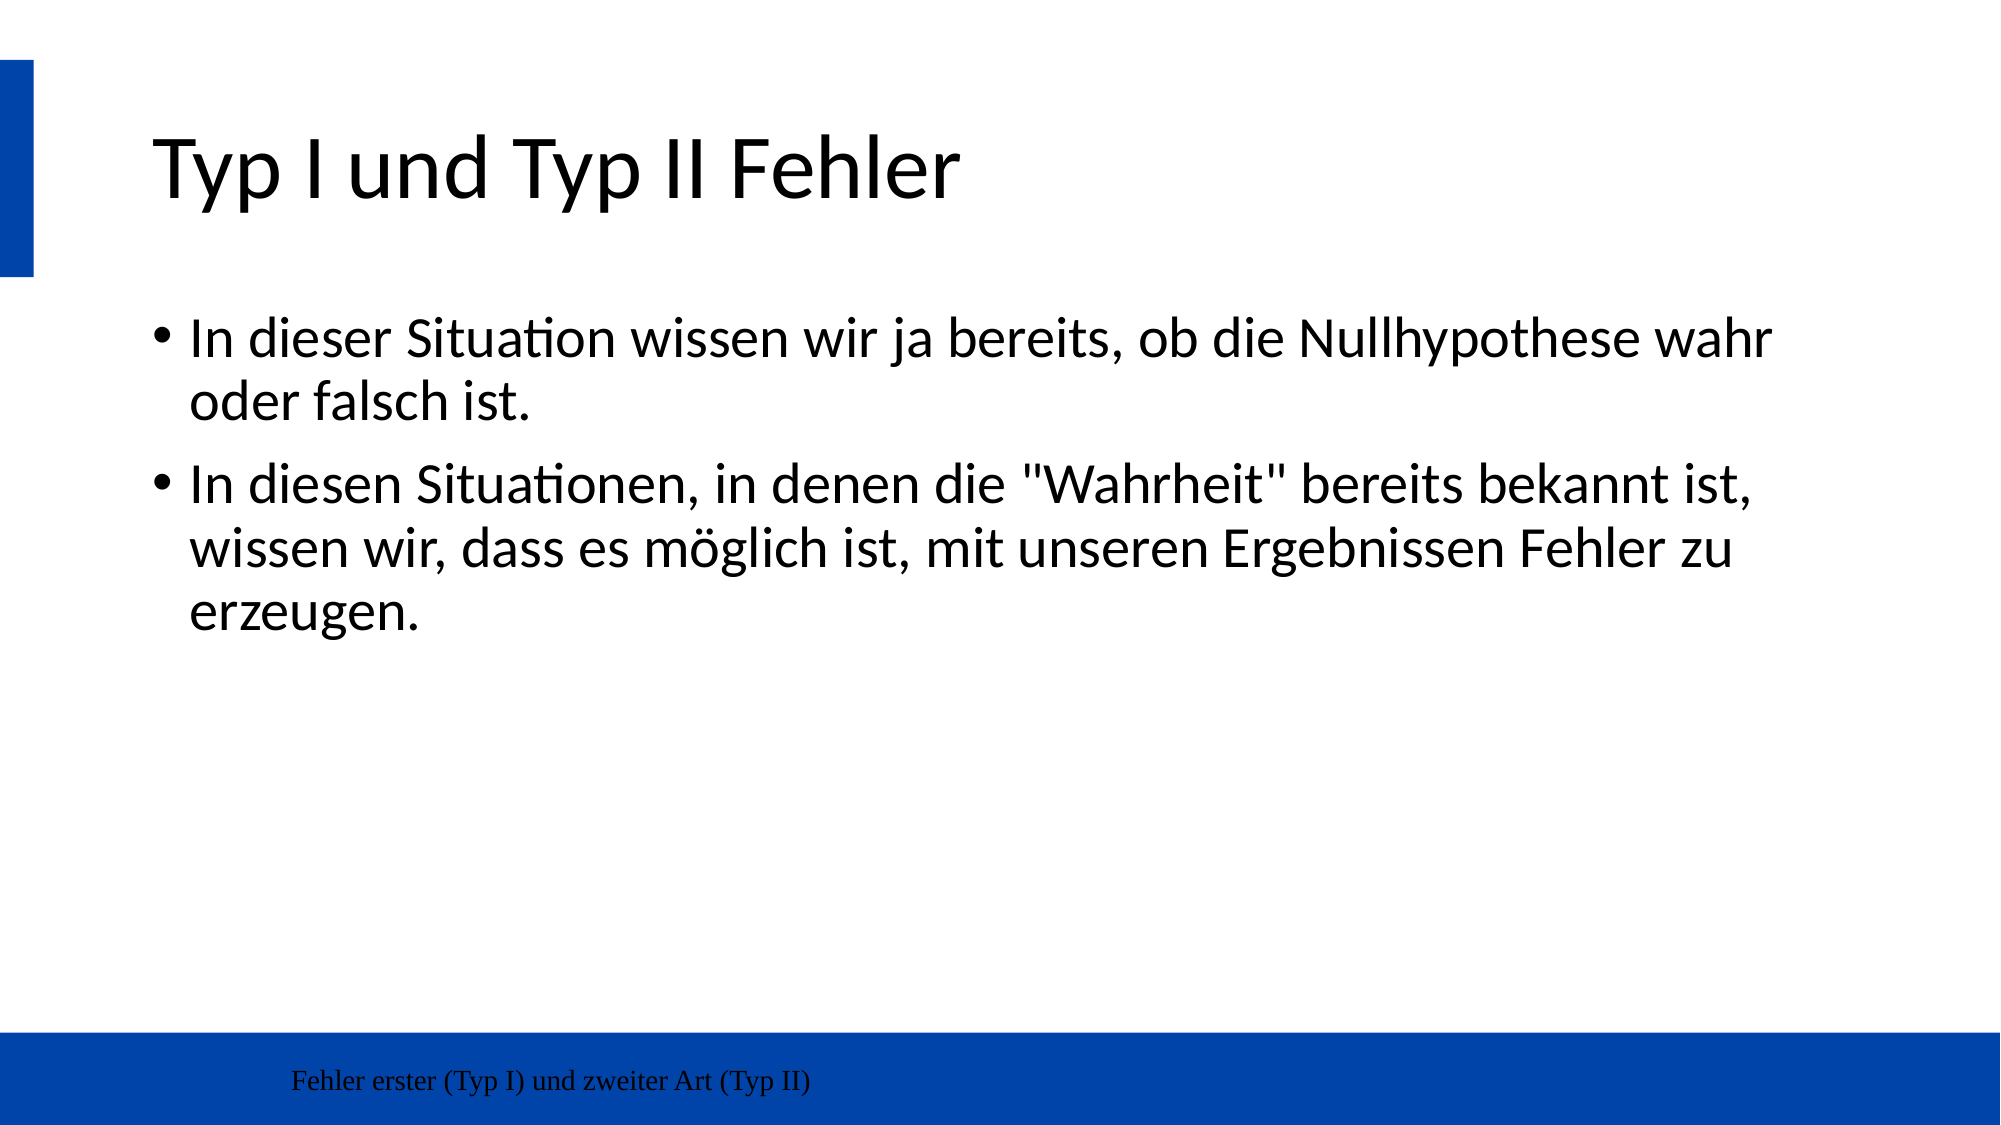

# Typ I und Typ II Fehler
In dieser Situation wissen wir ja bereits, ob die Nullhypothese wahr oder falsch ist.
In diesen Situationen, in denen die "Wahrheit" bereits bekannt ist, wissen wir, dass es möglich ist, mit unseren Ergebnissen Fehler zu erzeugen.
Fehler erster (Typ I) und zweiter Art (Typ II)